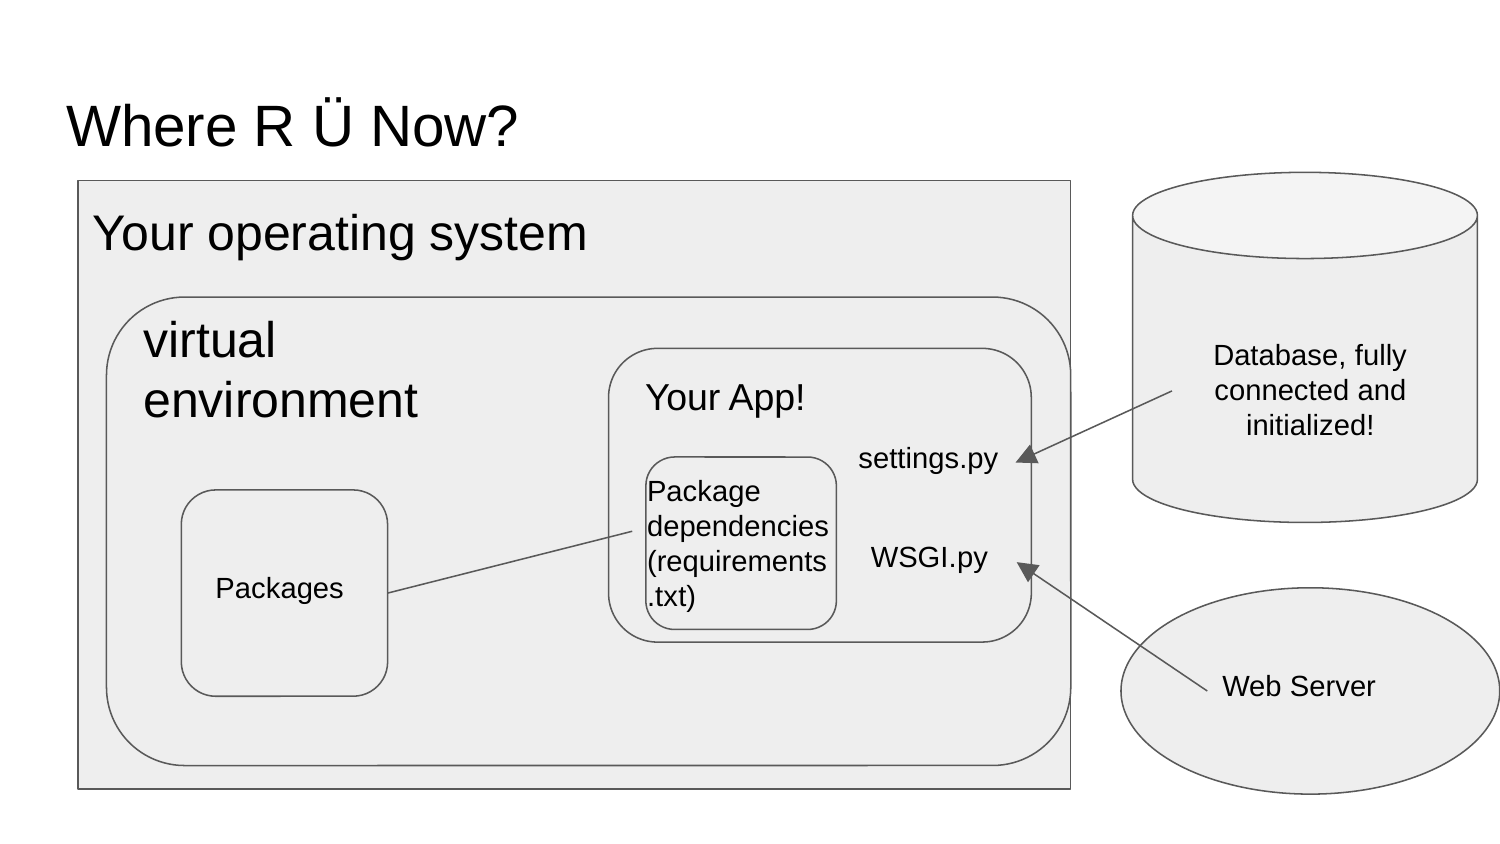

# Where R Ü Now?

Your operating system
virtual environment

Database, fully connected and initialized!

Your App!
settings.py
Package dependencies (requirements.txt)

WSGI.py
Packages

Web Server